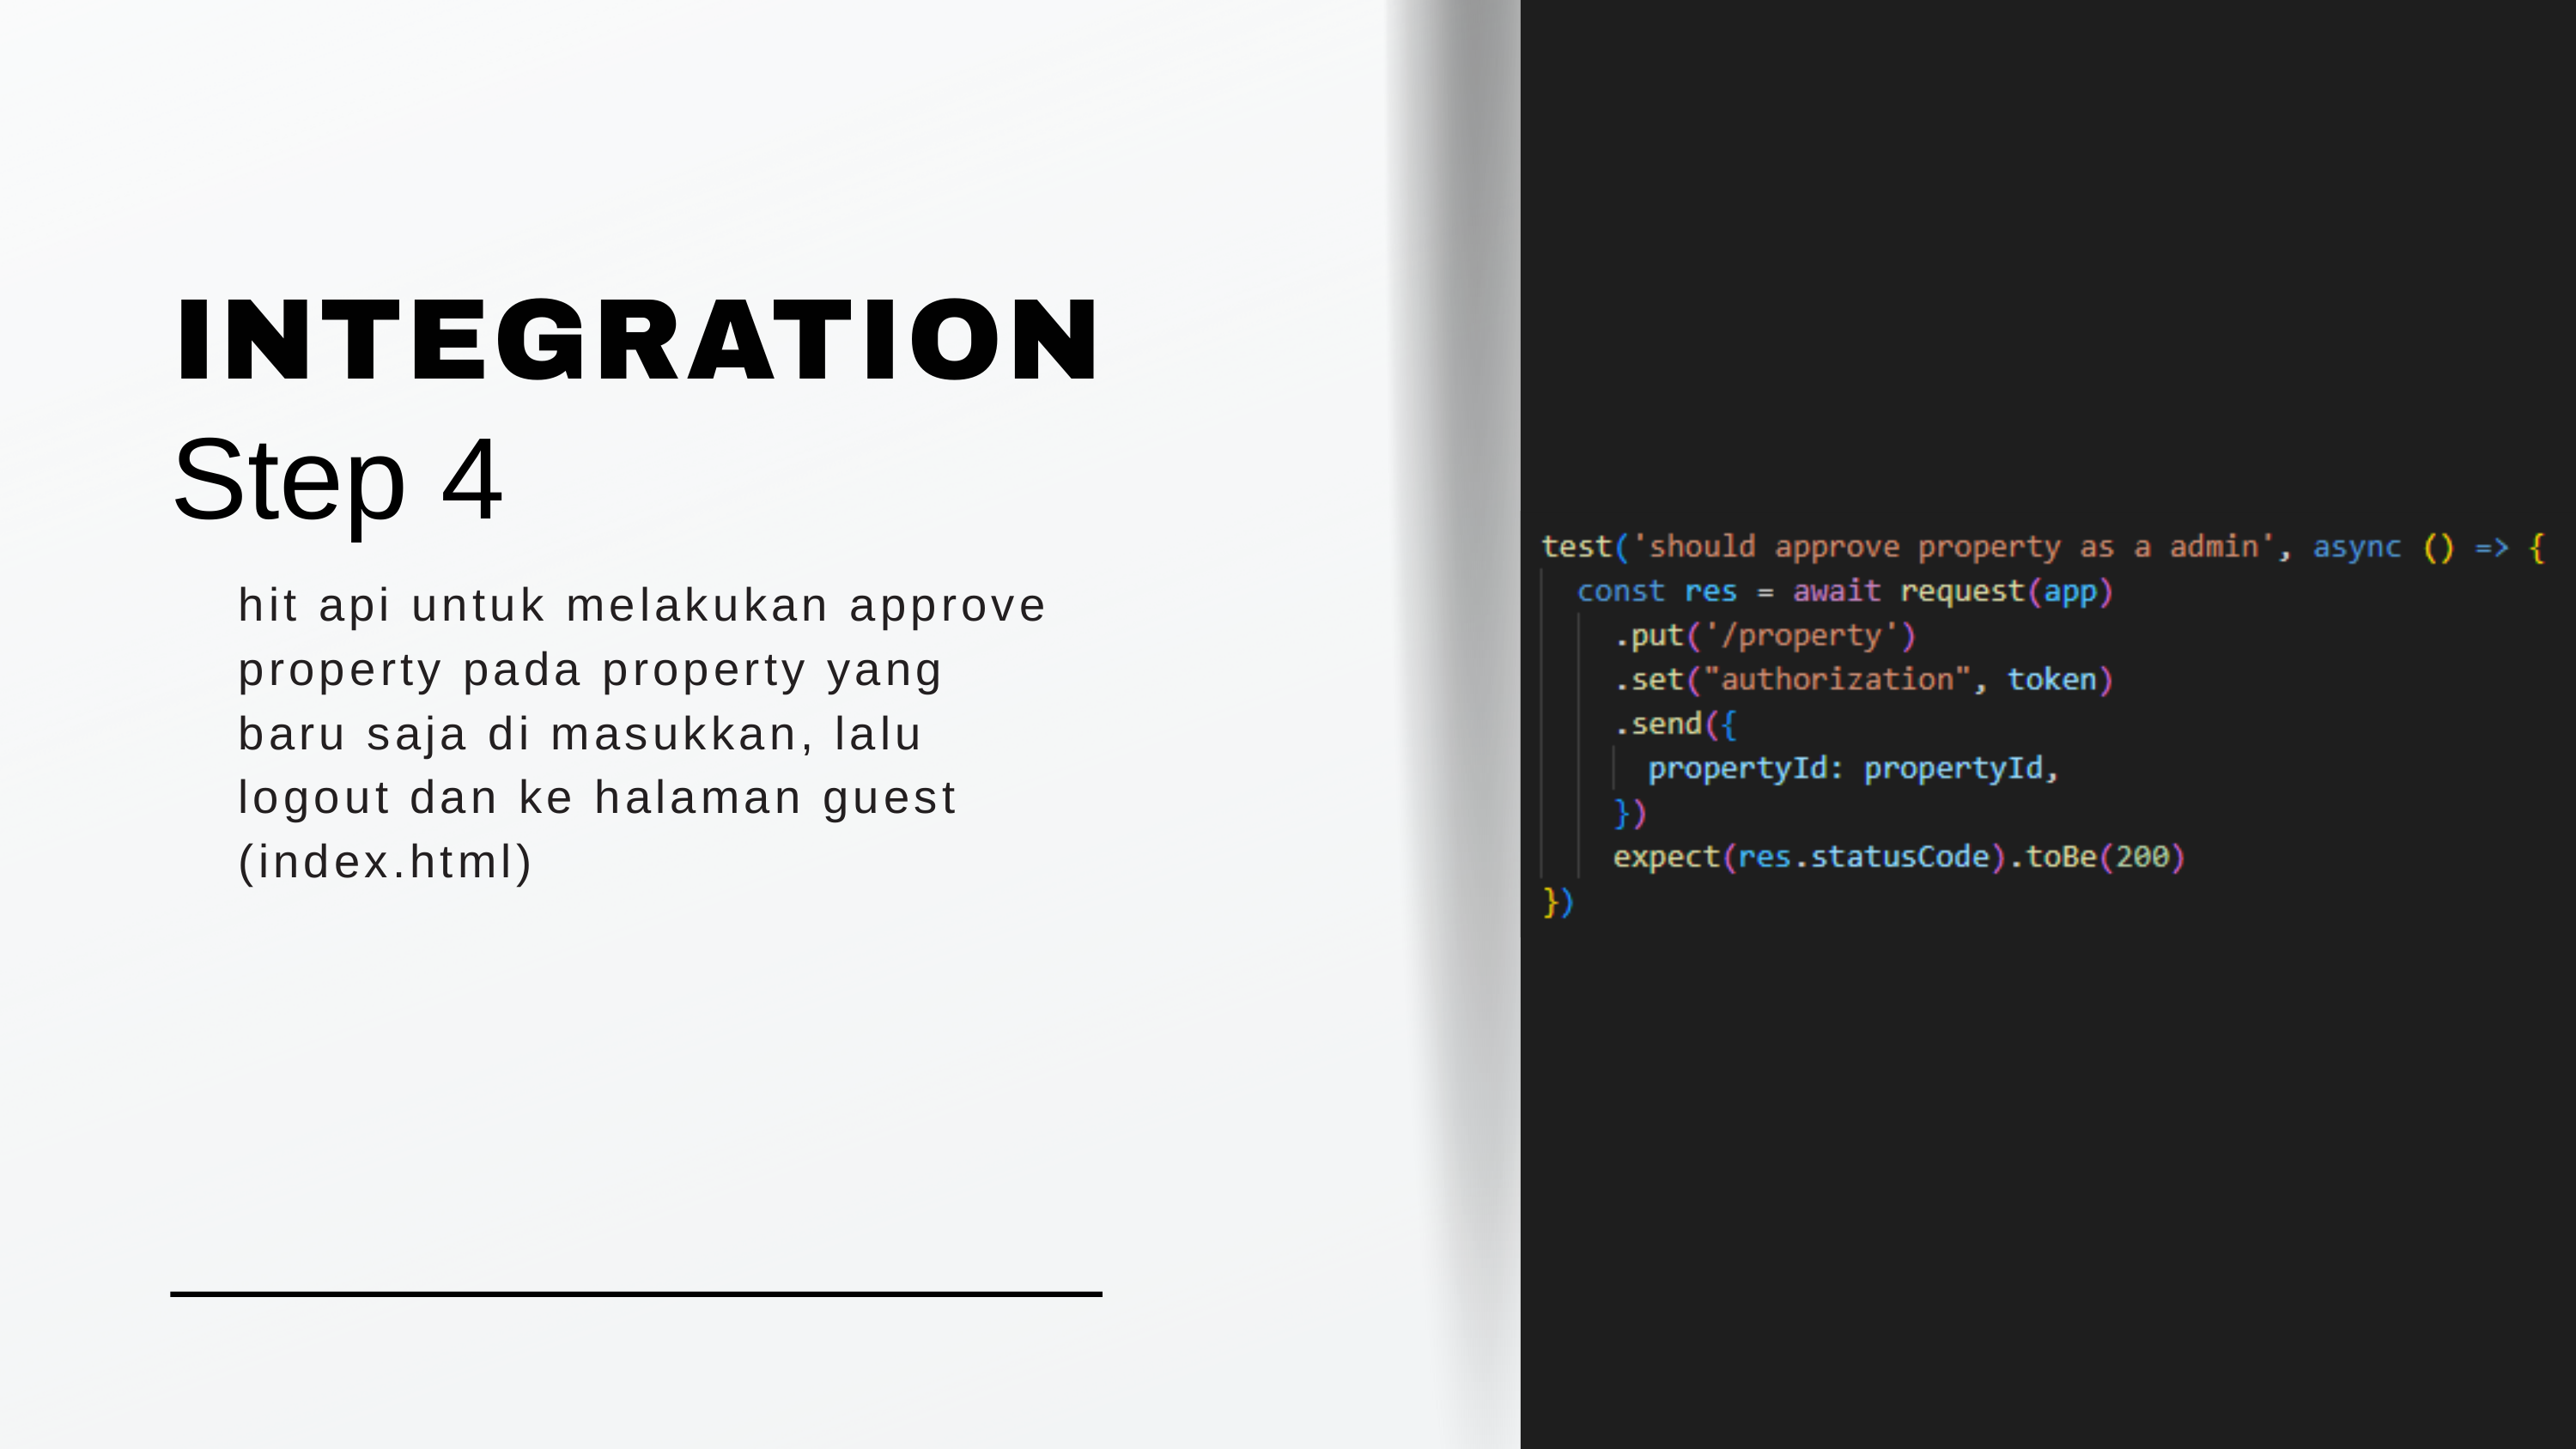

INTEGRATION
Step 4

hit api untuk melakukan approve property pada property yang baru saja di masukkan, lalu logout dan ke halaman guest (index.html)